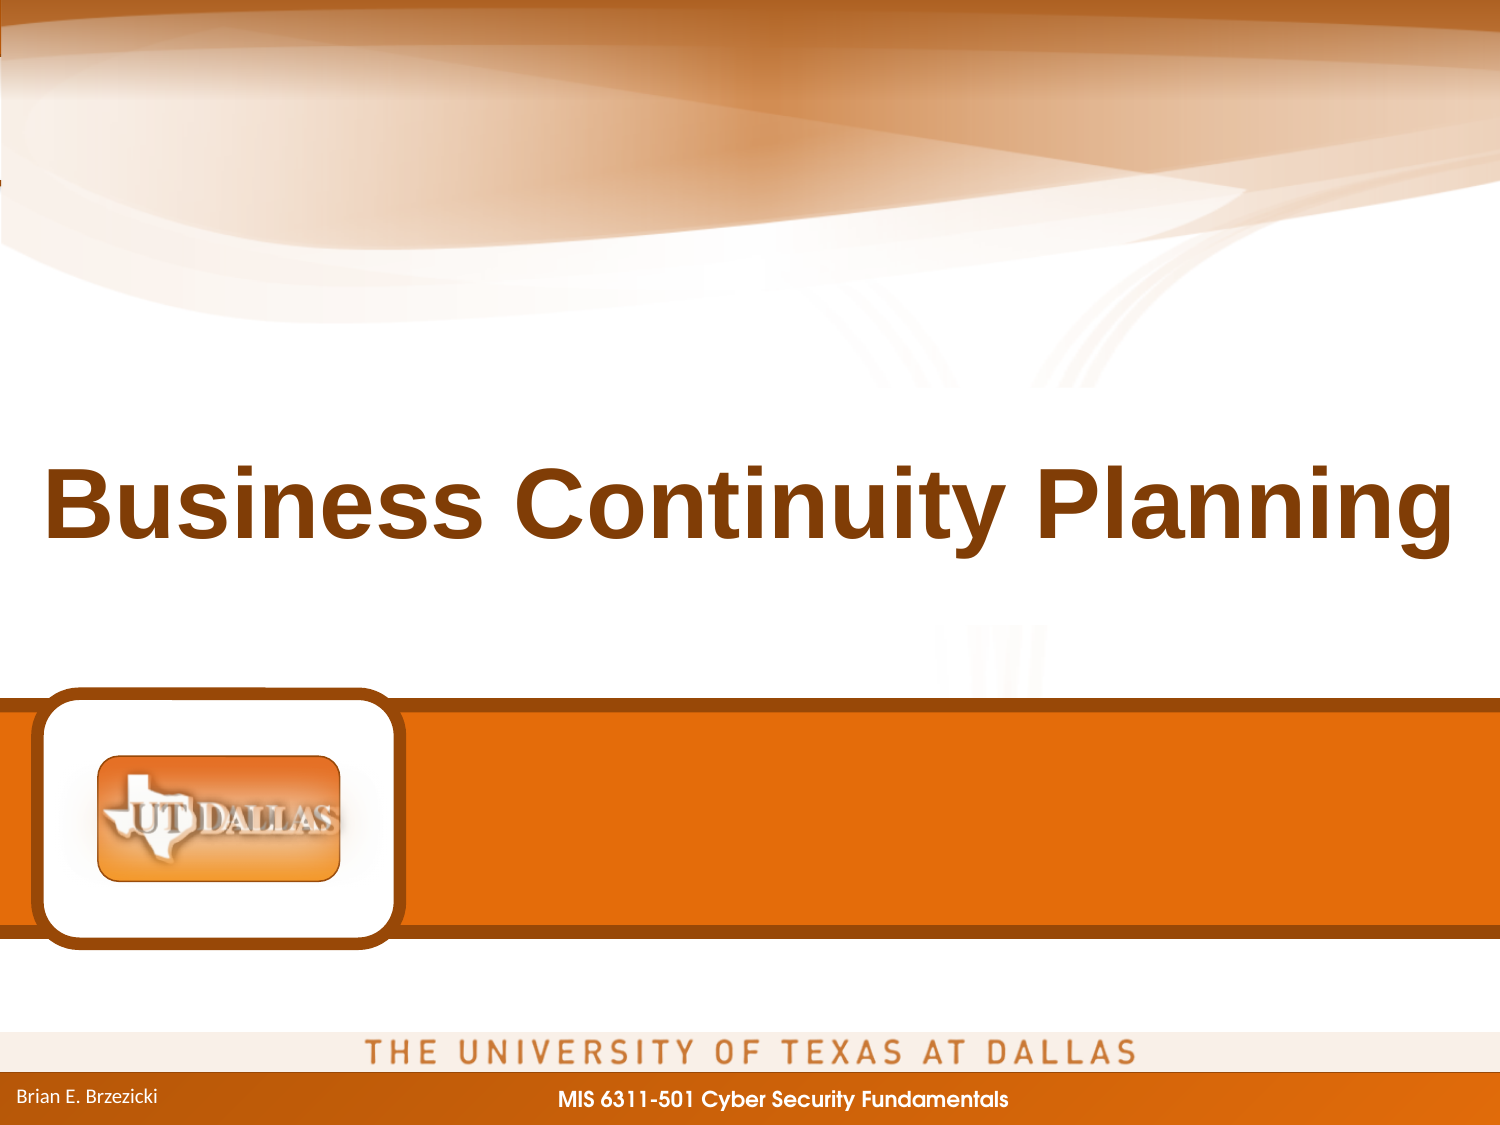

# Business Continuity Planning

Brian E. Brzezicki